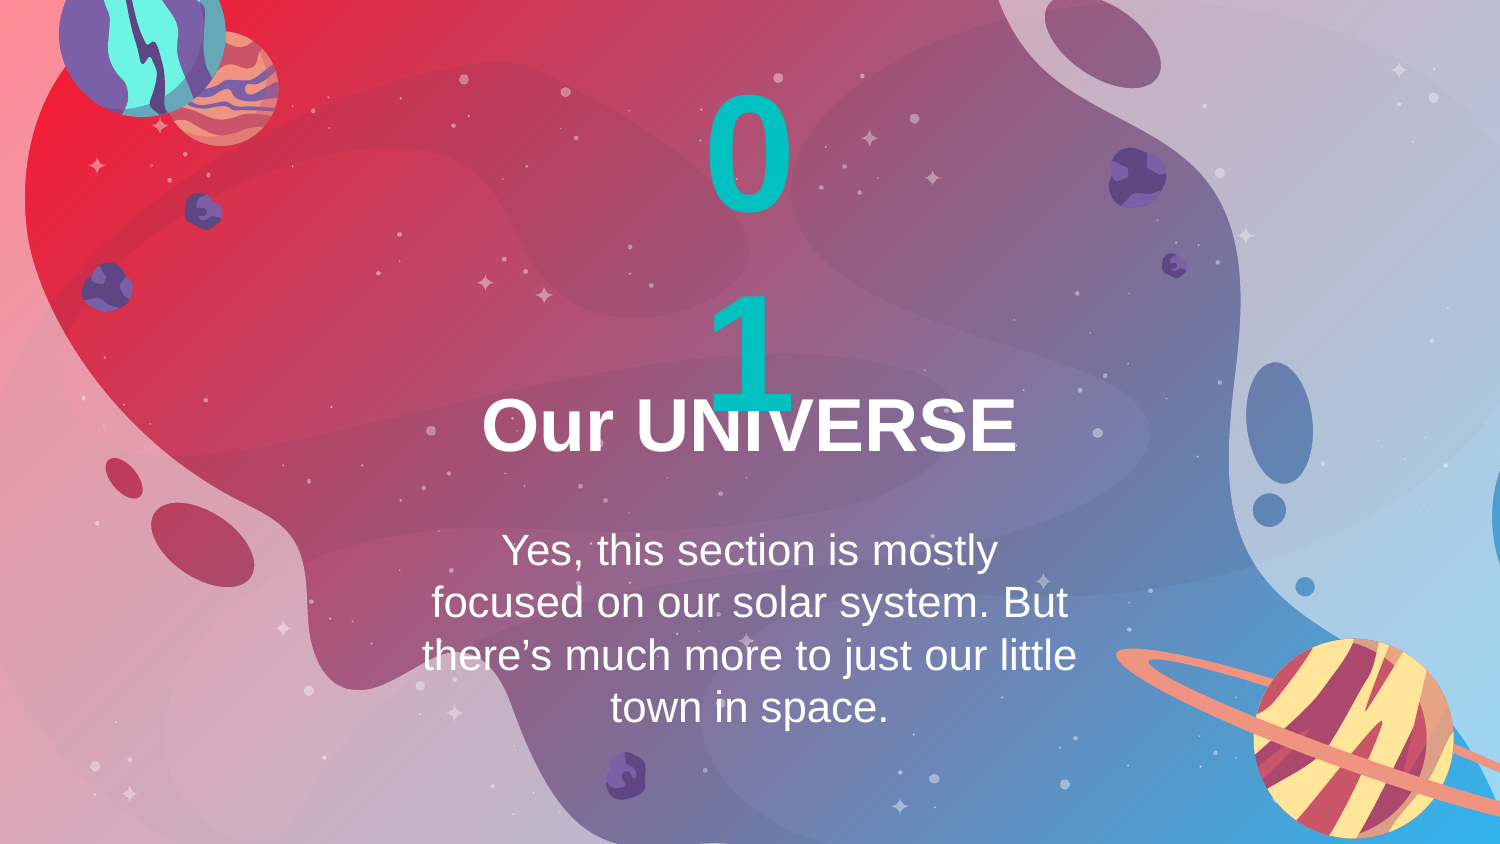

01
# Our UNIVERSE
Yes, this section is mostly focused on our solar system. But there’s much more to just our little town in space.